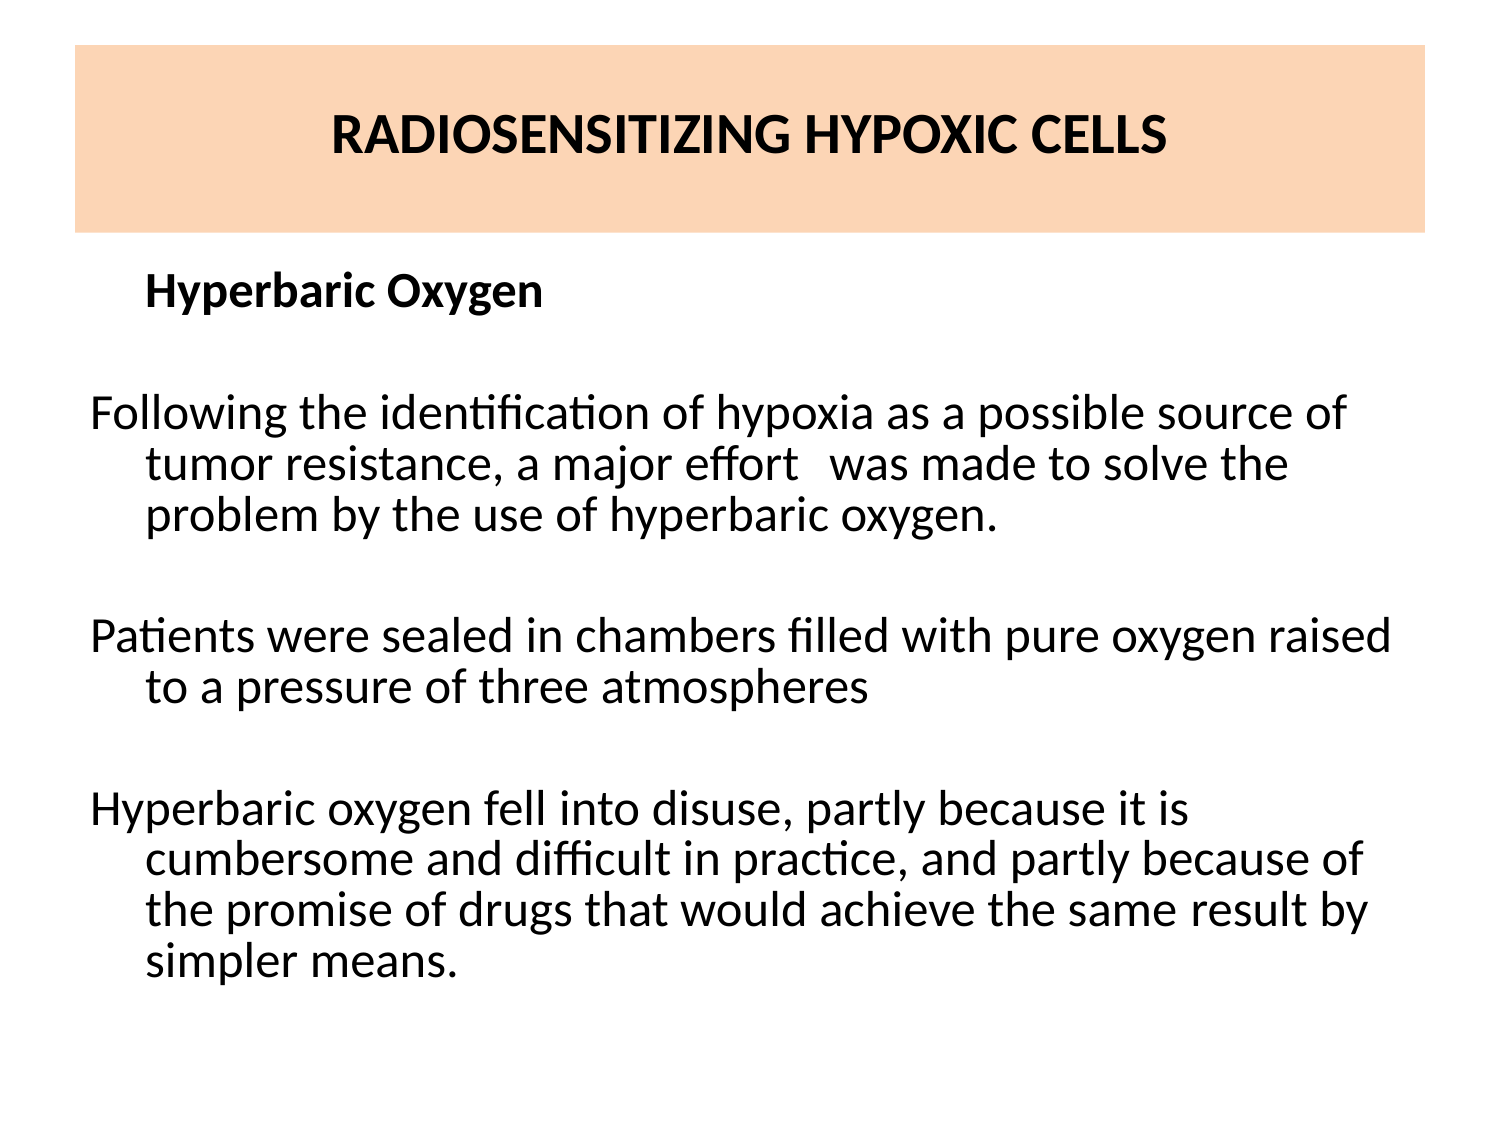

# RADIOSENSITIZING HYPOXIC CELLS
				Hyperbaric Oxygen

Following the identification of hypoxia as a possible source of tumor resistance, a major effort	was made to solve the problem by the use of hyperbaric oxygen.

Patients were sealed in chambers filled with pure oxygen raised to a pressure of three atmospheres

Hyperbaric oxygen fell into disuse, partly because it is cumbersome and difficult in practice, and partly because of the promise of drugs that would achieve the same result by simpler means.